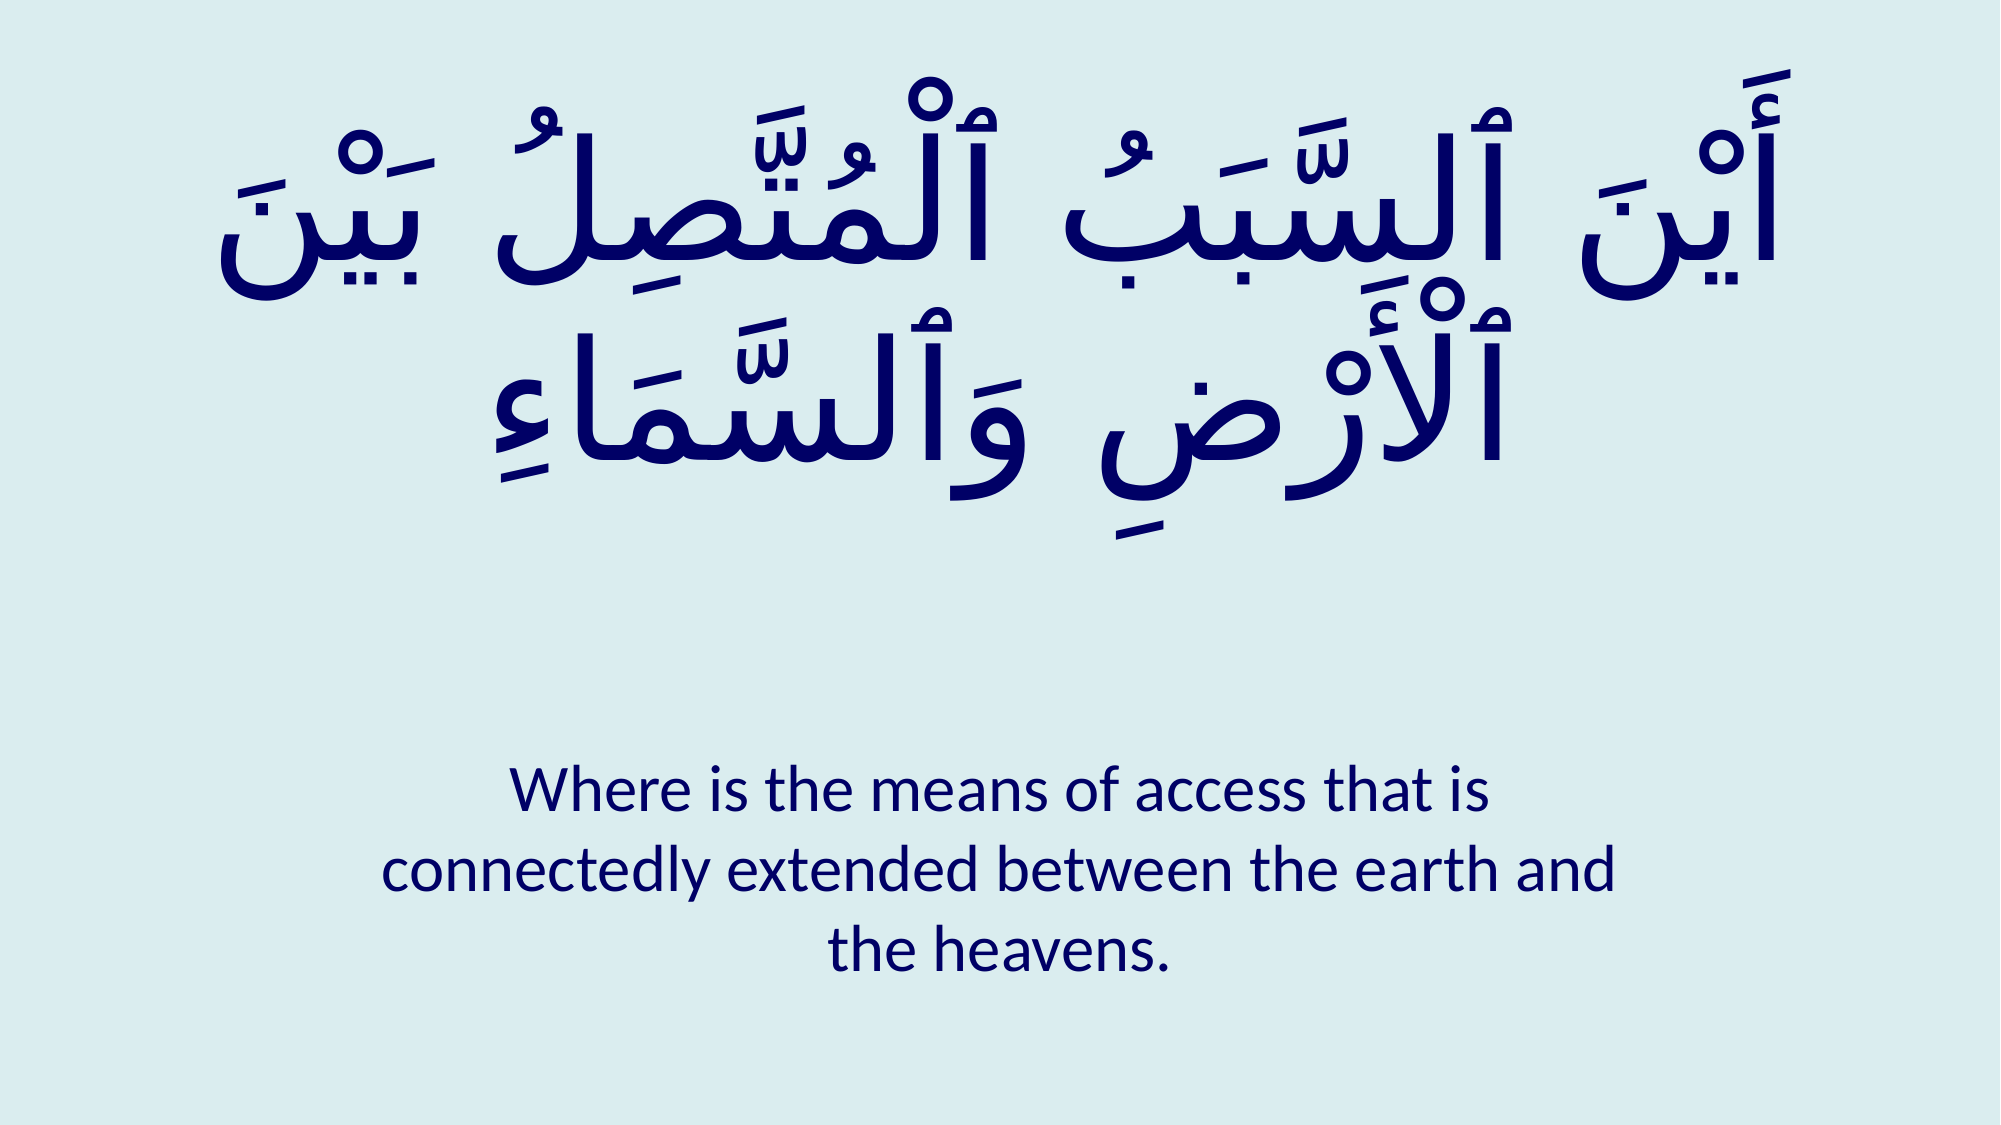

# أَيْنَ ٱلسَّبَبُ ٱلْمُتَّصِلُ بَيْنَ ٱلْأَرْضِ وَٱلسَّمَاءِ
Where is the means of access that is connectedly extended between the earth and the heavens.